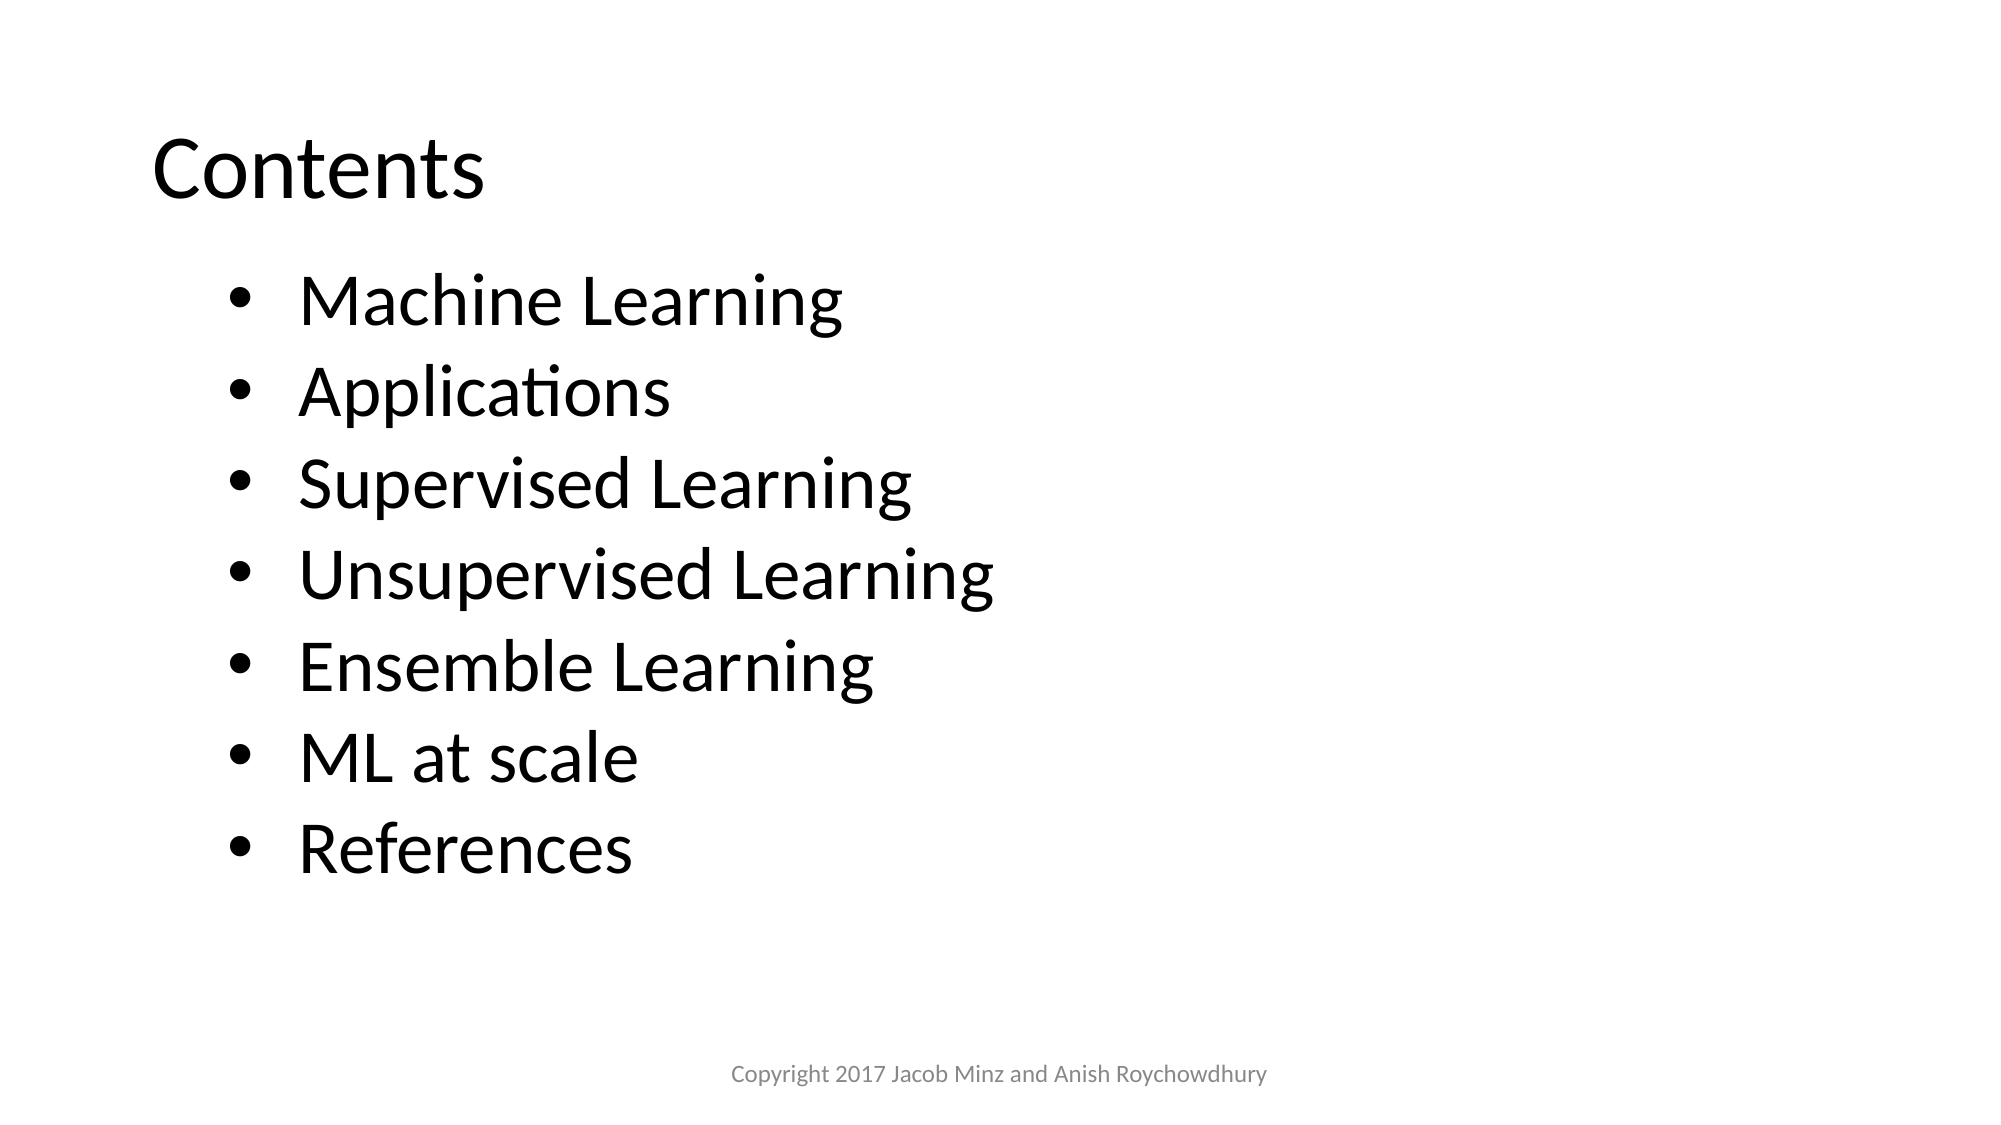

# Contents
  Machine Learning
  Applications
  Supervised Learning
  Unsupervised Learning
  Ensemble Learning
  ML at scale
  References

Copyright 2017 Jacob Minz and Anish Roychowdhury